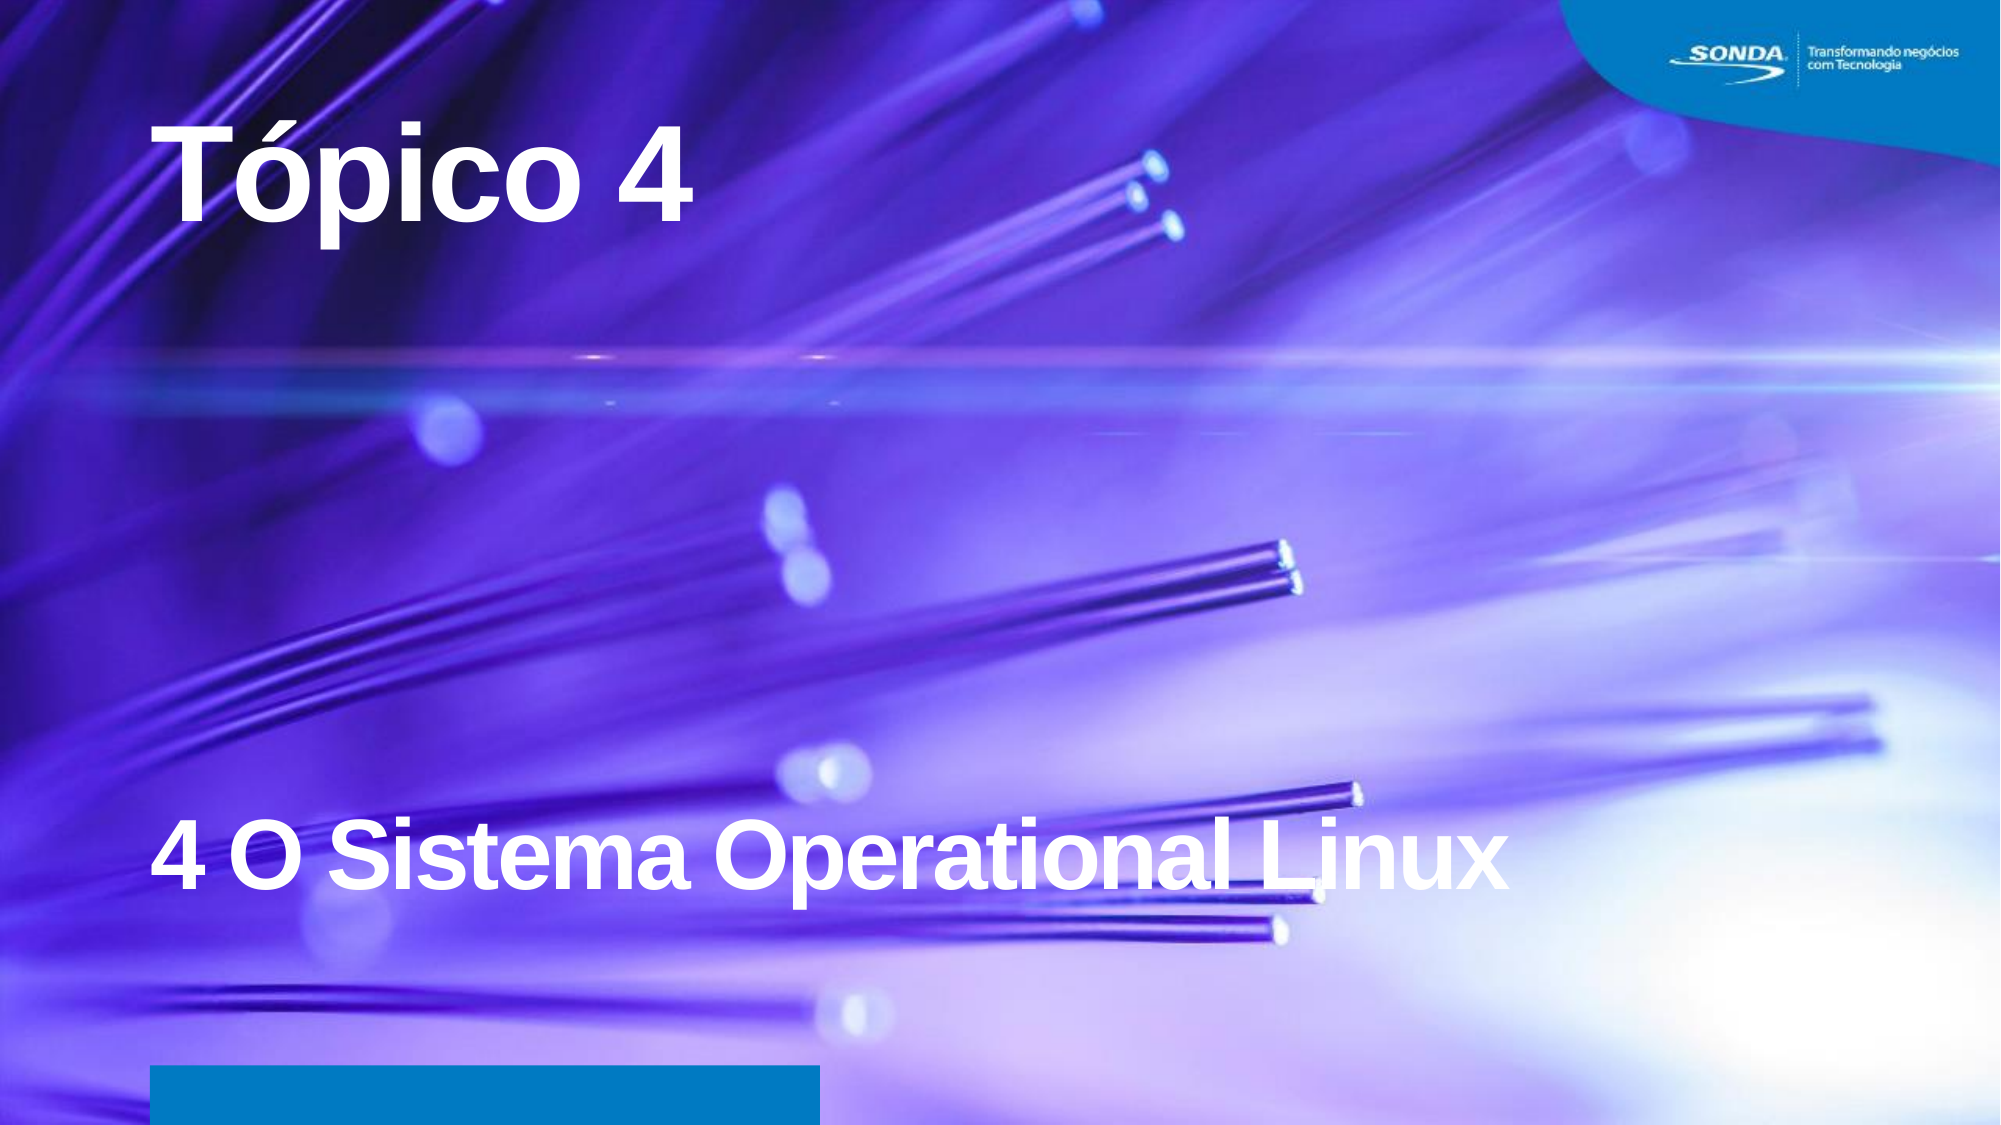

Tópico 4

4 O Sistema Operational Linux